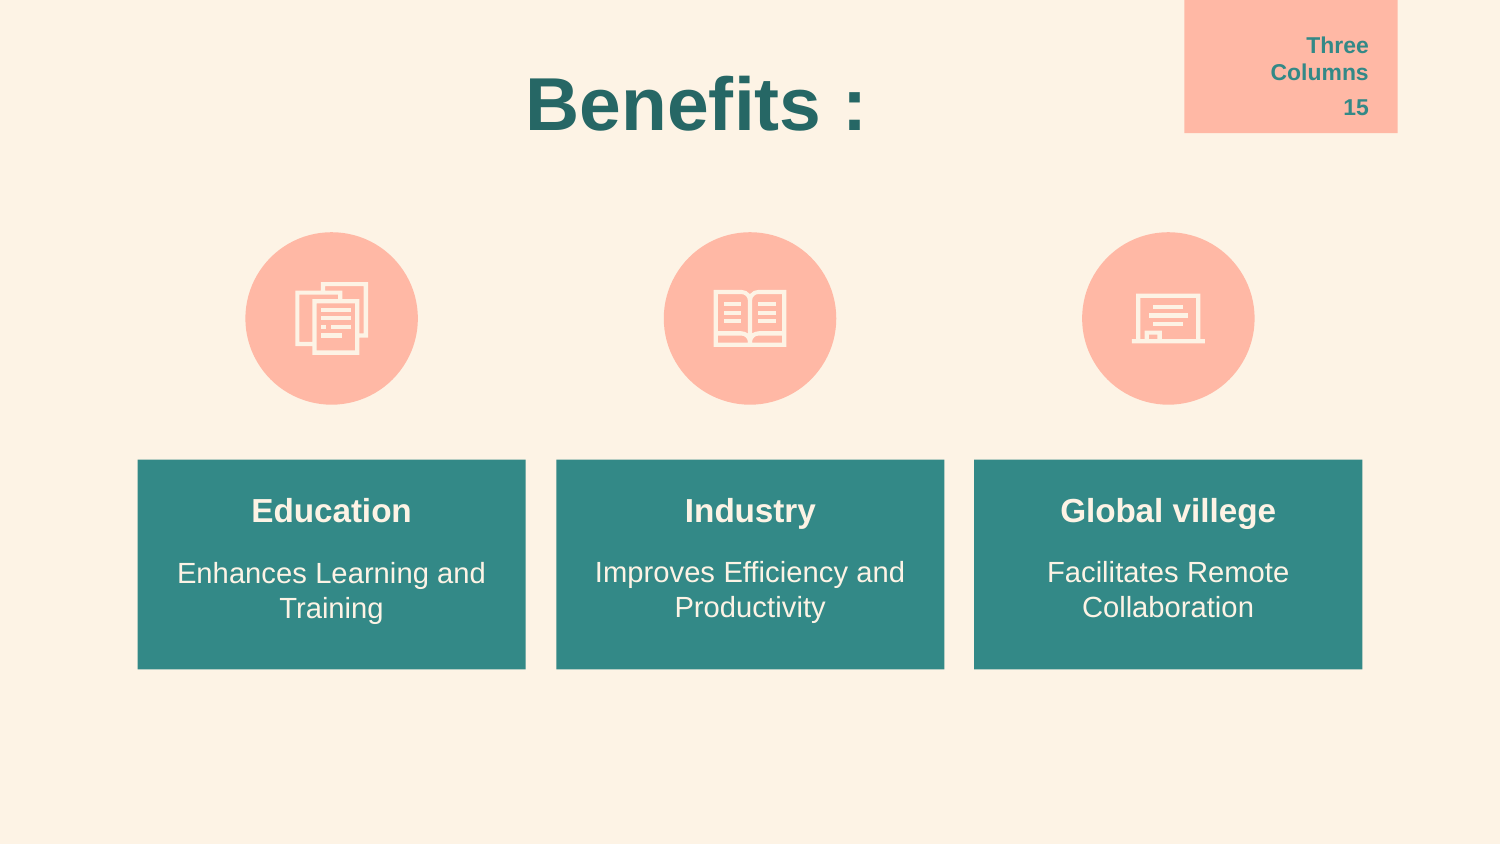

# Three
Columns
Benefits :
15

Education
Industry
Global villege
Improves Efficiency and Productivity
Facilitates Remote Collaboration
Enhances Learning and Training